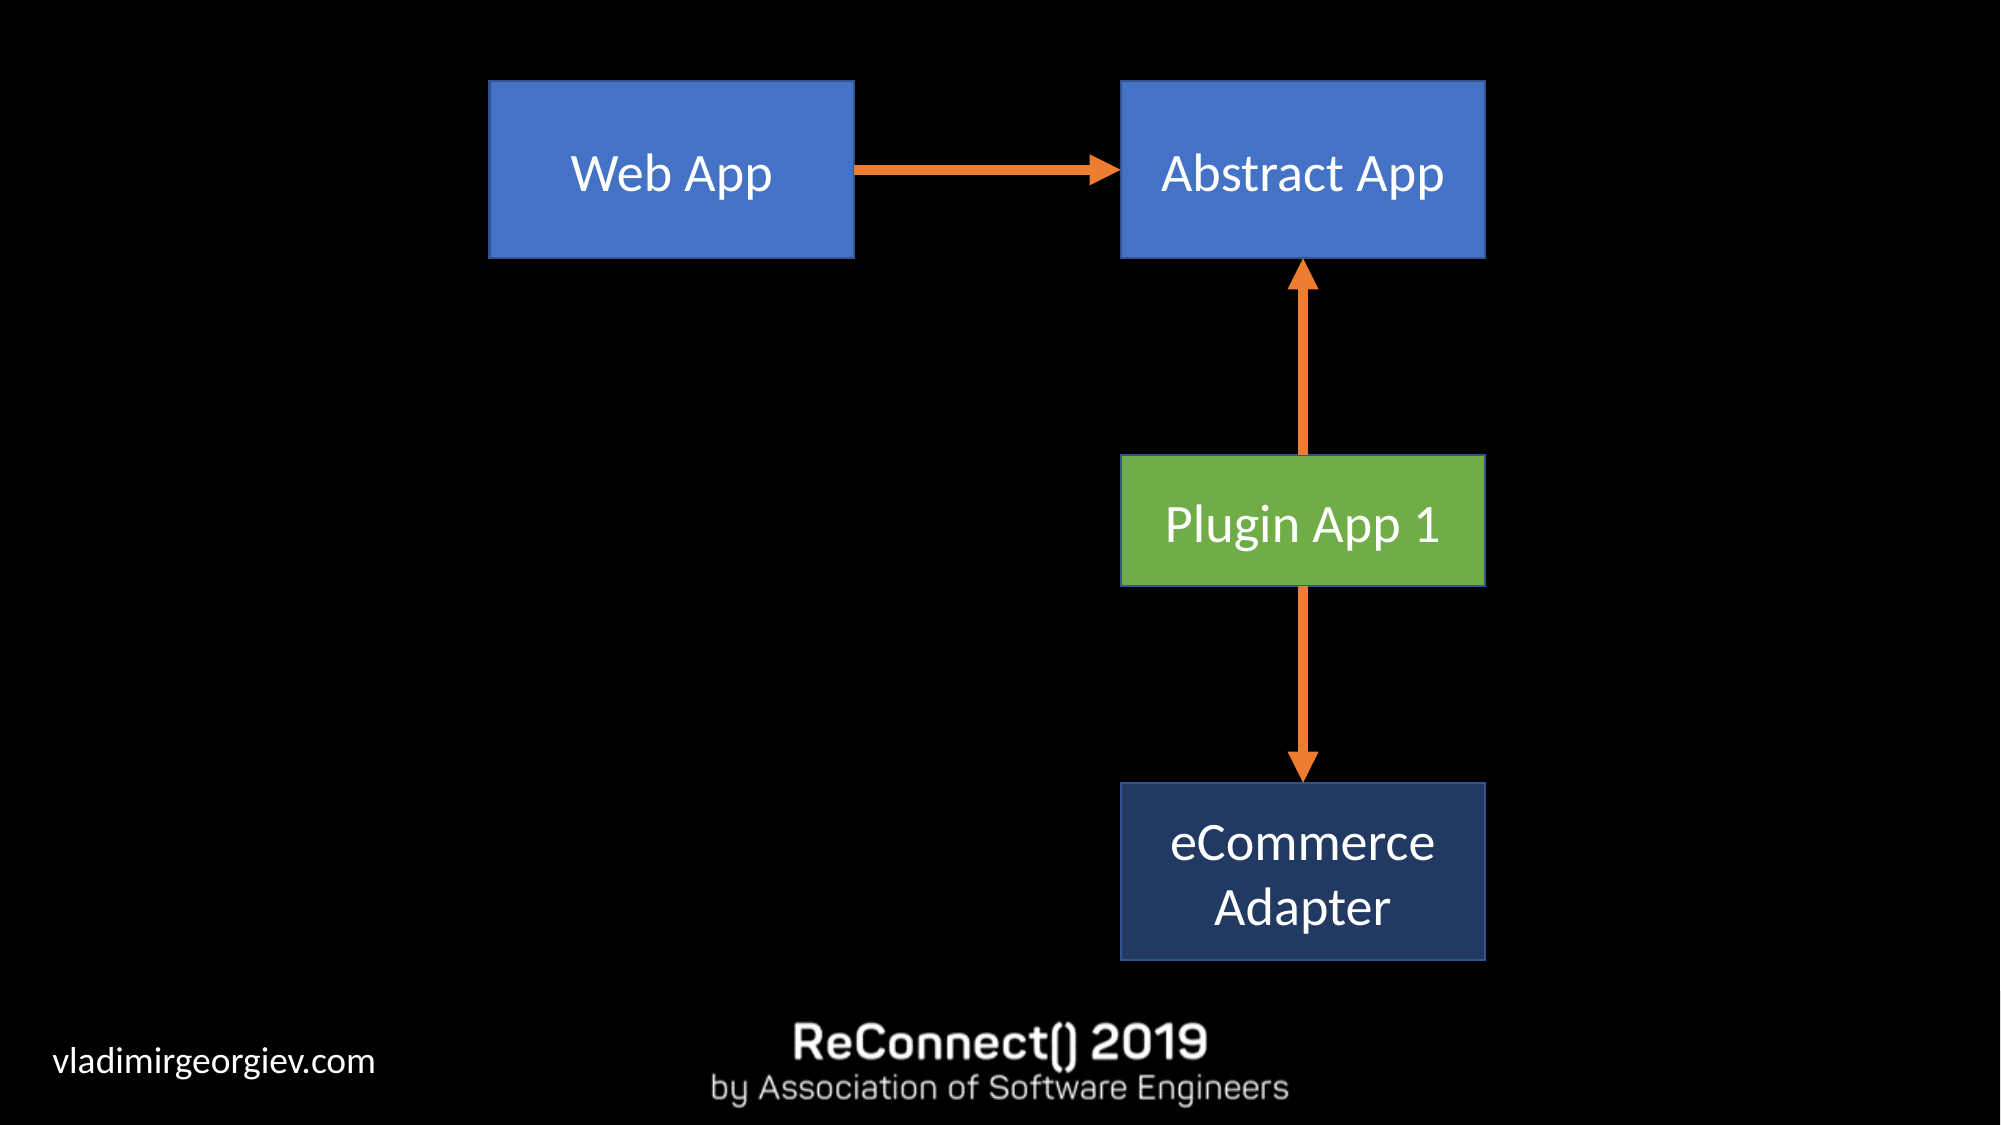

Web App
Abstract App
Plugin App 1
eCommerce Adapter